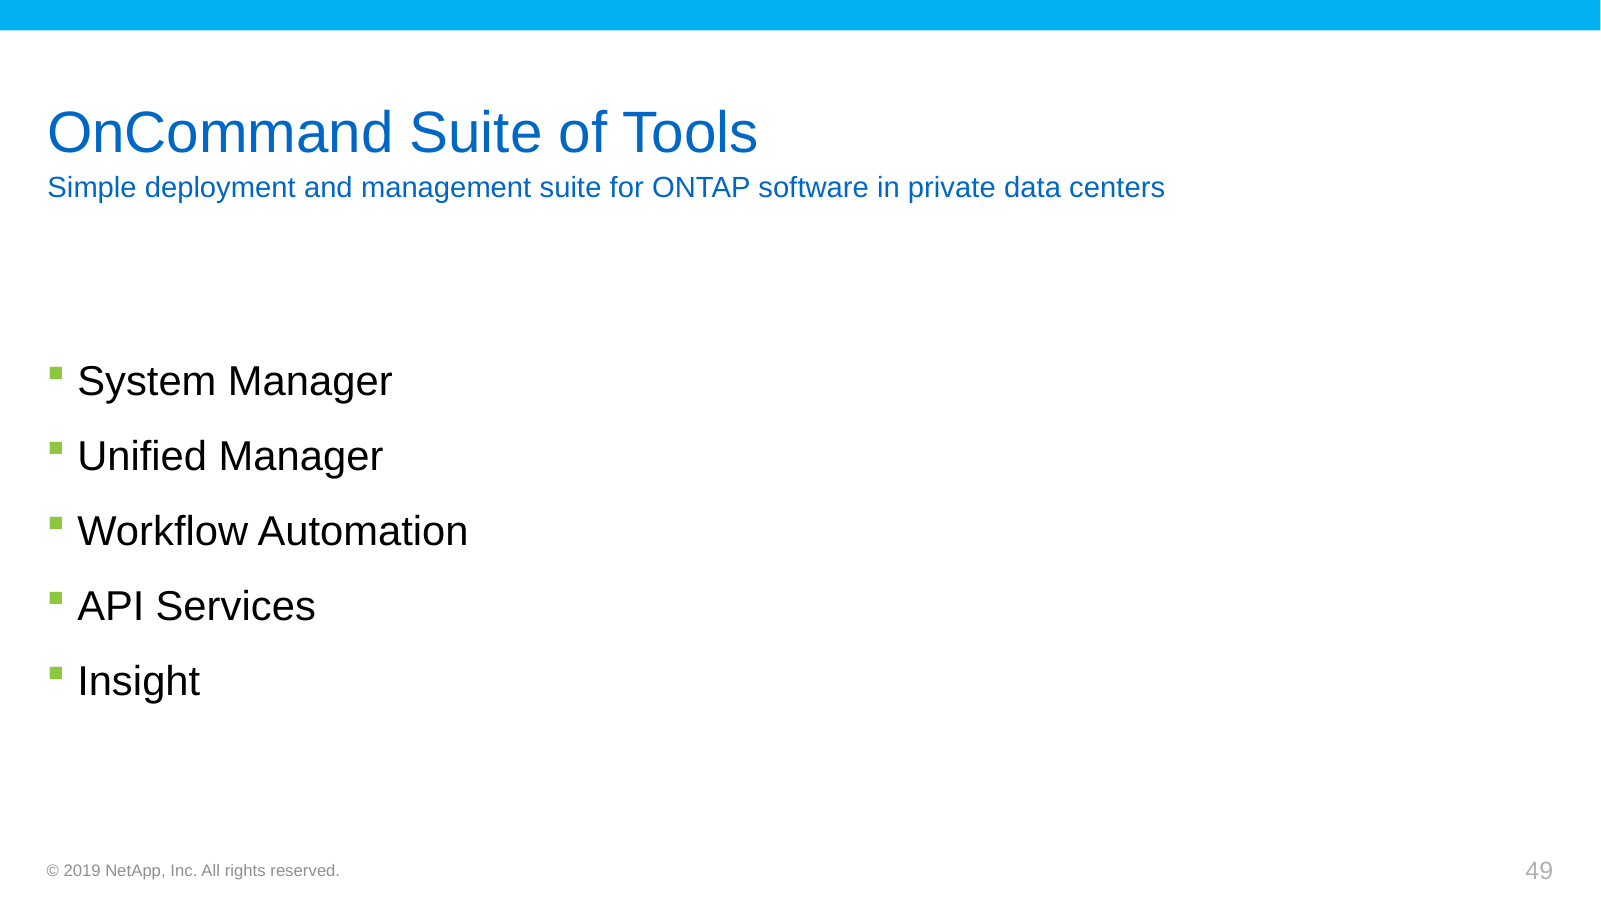

# OnCommand Suite of Tools
Simple deployment and management suite for ONTAP software in private data centers

System Manager
Unified Manager
Workflow Automation
API Services
Insight
© 2019 NetApp, Inc. All rights reserved.

49